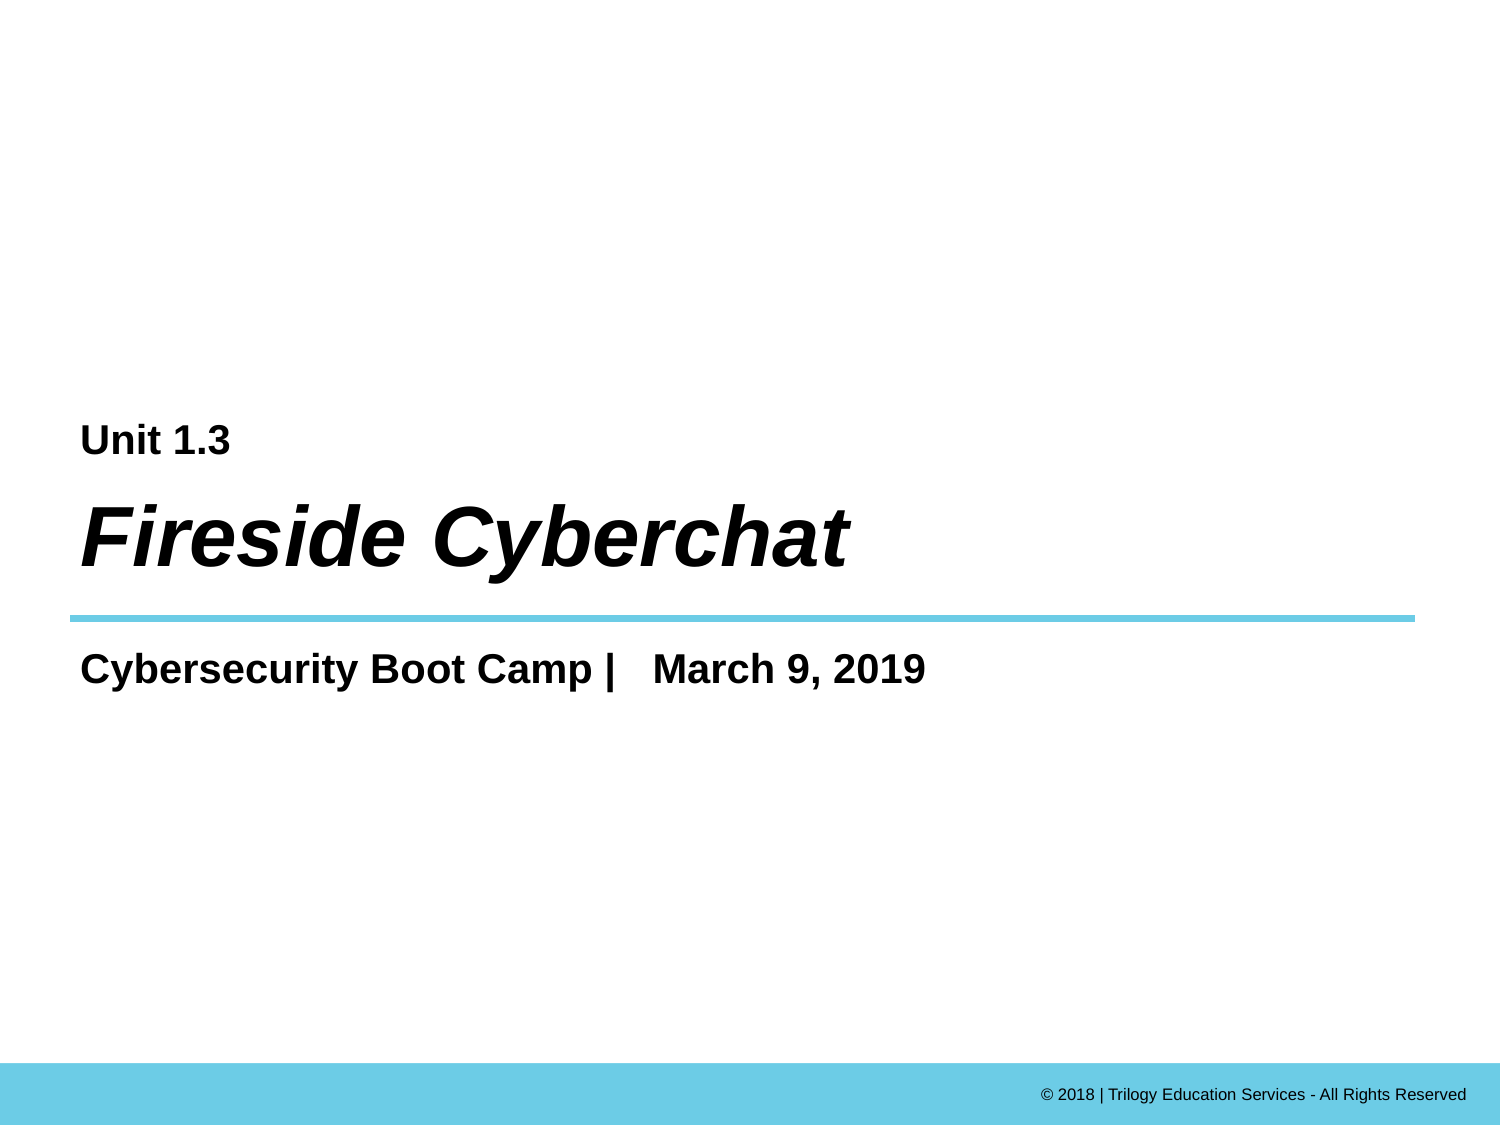

Unit 1.3
# Fireside Cyberchat
Cybersecurity Boot Camp |
March 9, 2019